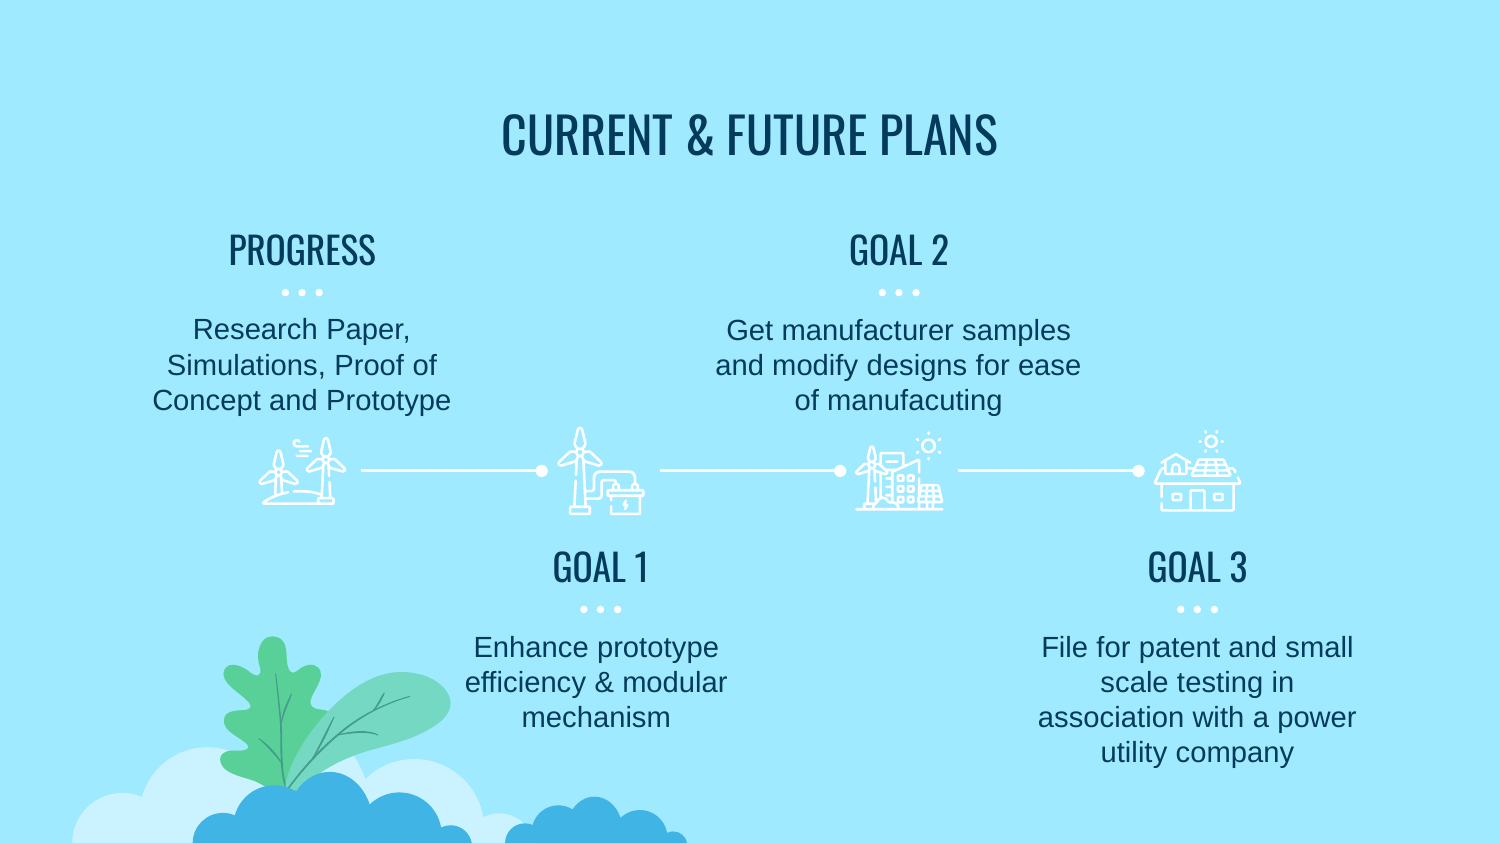

# CURRENT & FUTURE PLANS
PROGRESS
GOAL 2

Research Paper, Simulations, Proof of Concept and Prototype
Get manufacturer samples and modify designs for ease of manufacuting

GOAL 1
GOAL 3

Enhance prototype efficiency & modular mechanism
File for patent and small scale testing in association with a power utility company